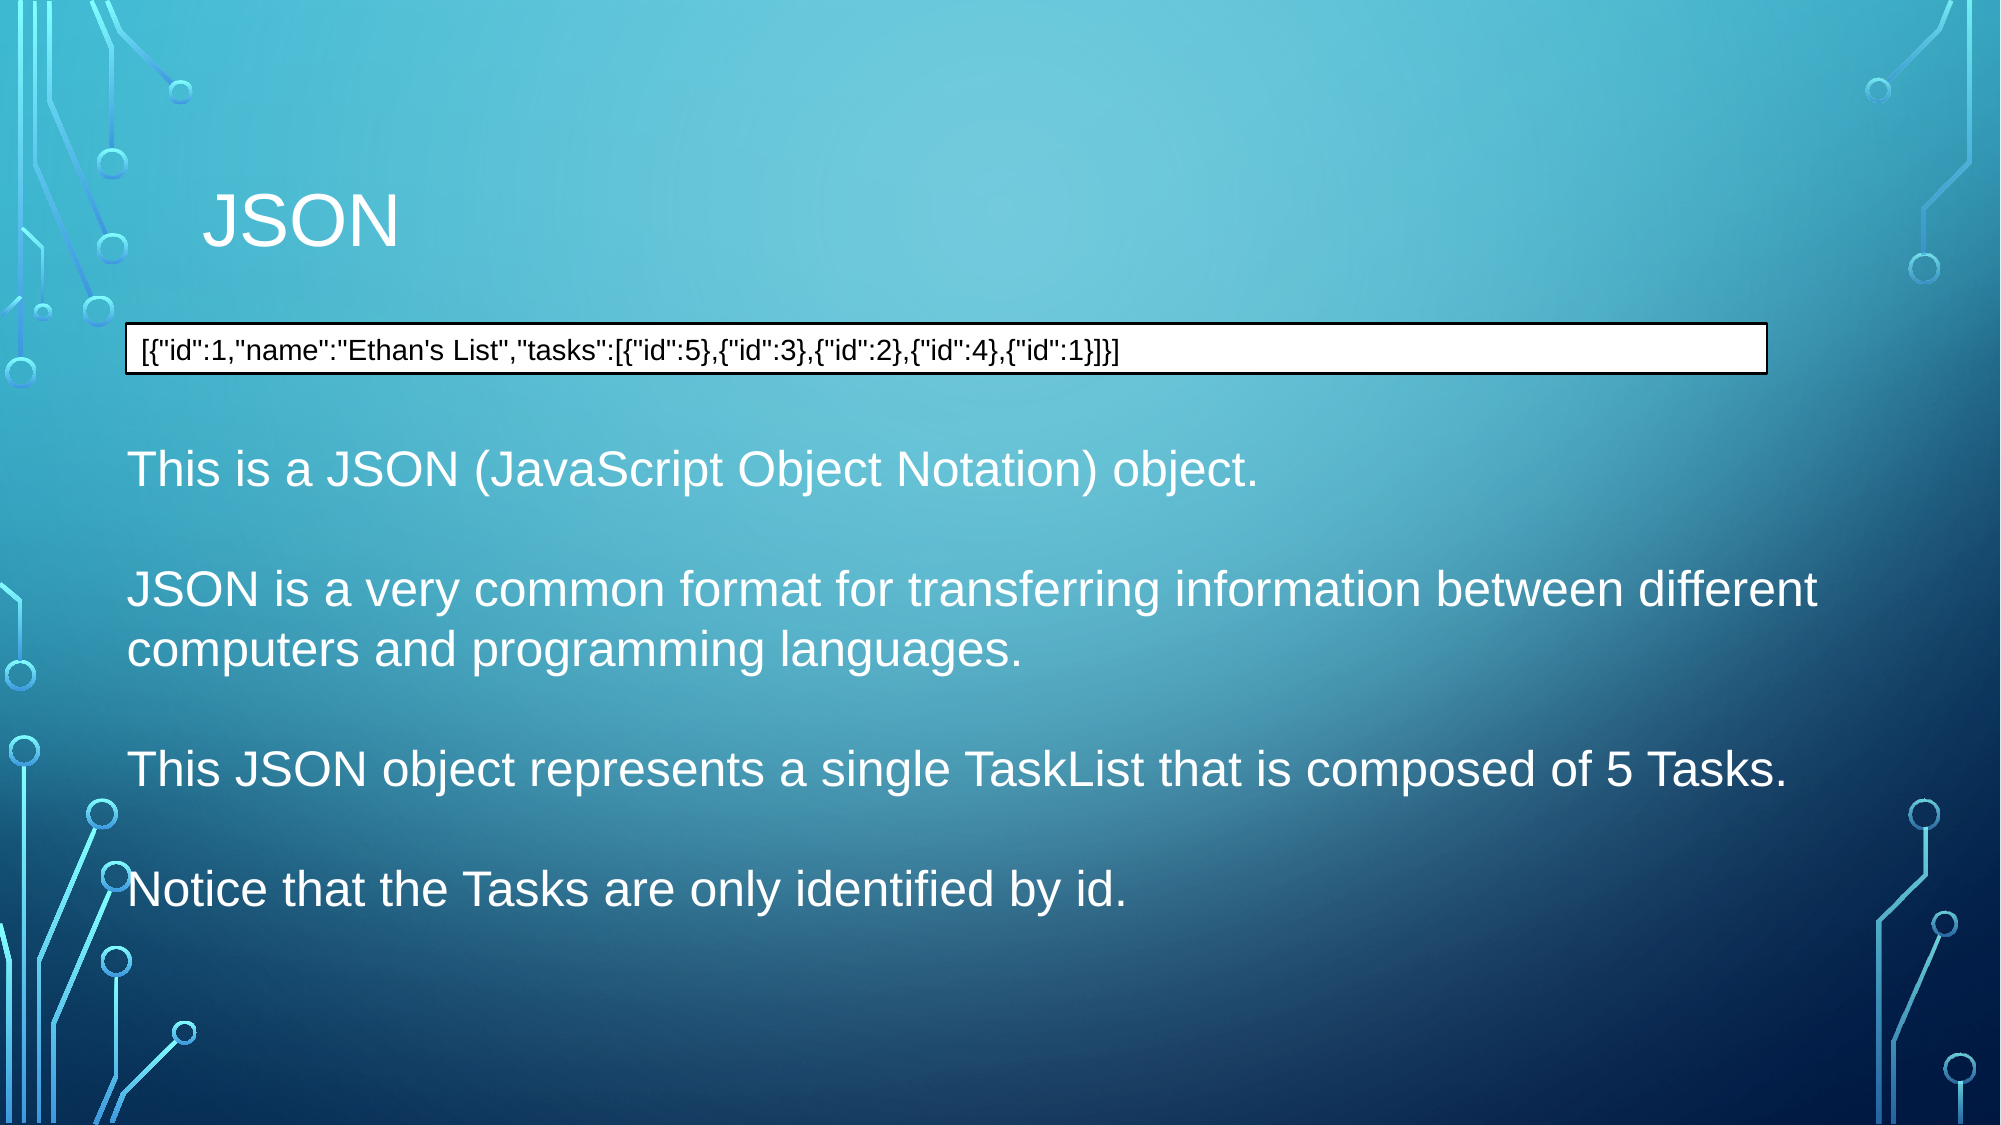

# JSON
[{"id":1,"name":"Ethan's List","tasks":[{"id":5},{"id":3},{"id":2},{"id":4},{"id":1}]}]

This is a JSON (JavaScript Object Notation) object.

JSON is a very common format for transferring information between different computers and programming languages.

This JSON object represents a single TaskList that is composed of 5 Tasks.

Notice that the Tasks are only identified by id.